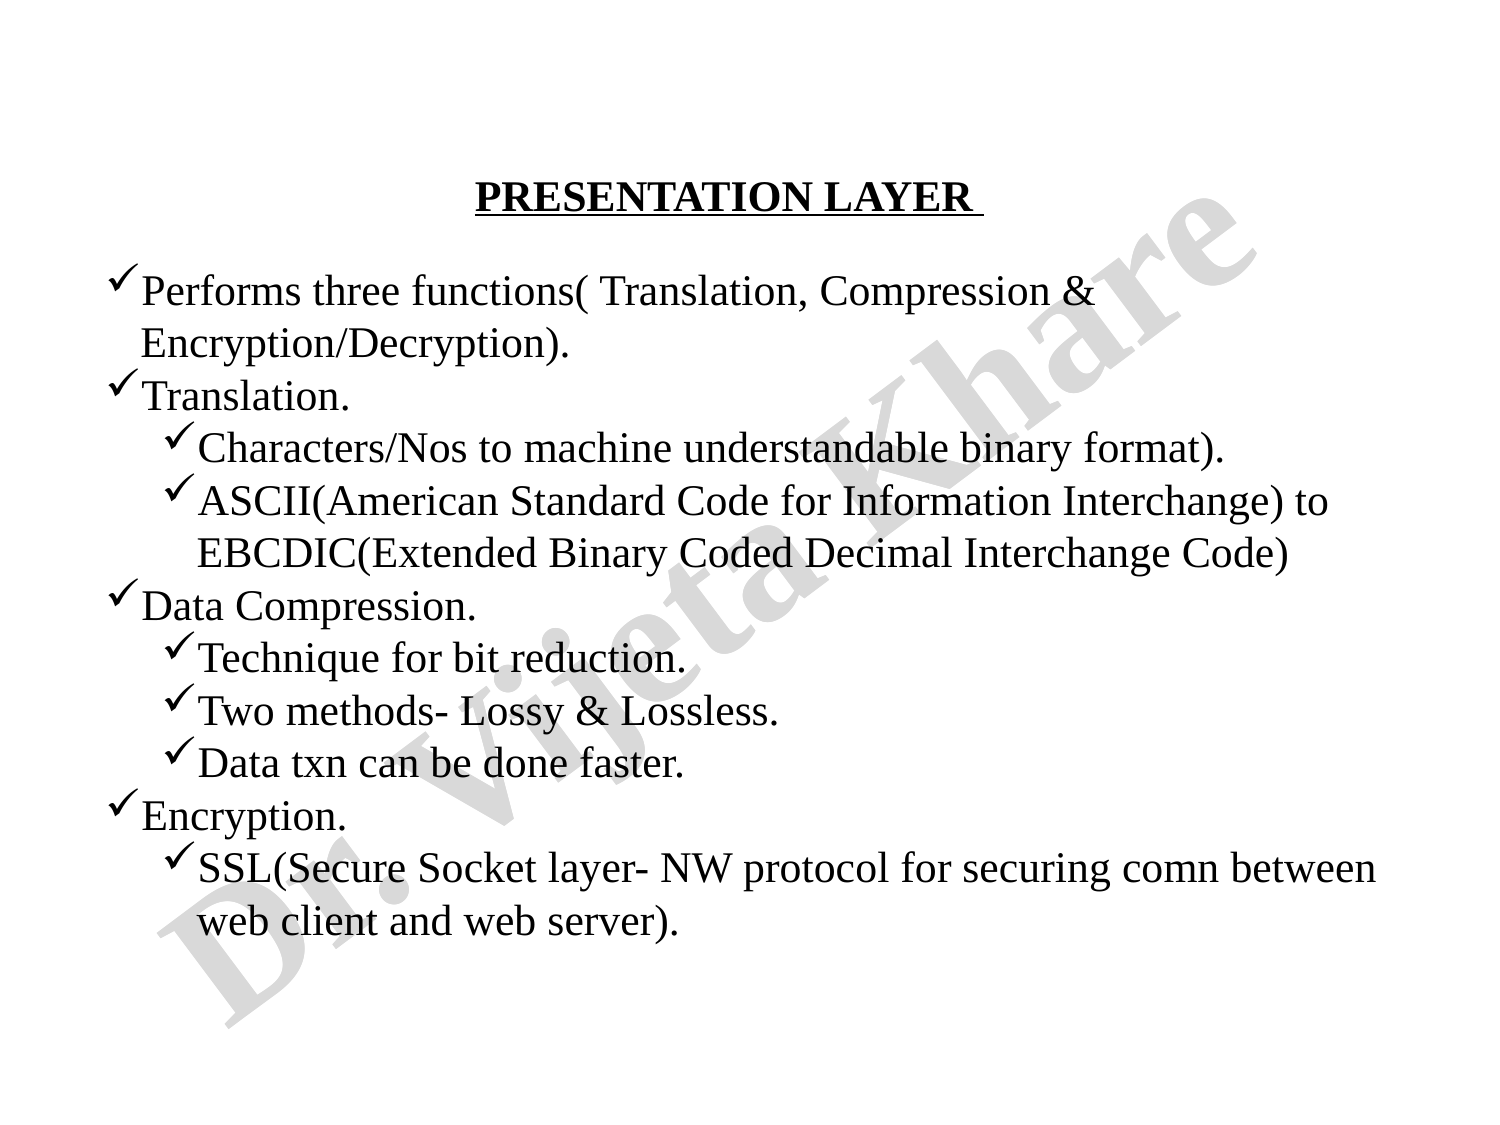

PRESENTATION LAYER
Performs three functions( Translation, Compression & Encryption/Decryption).
Translation.
Characters/Nos to machine understandable binary format).
ASCII(American Standard Code for Information Interchange) to EBCDIC(Extended Binary Coded Decimal Interchange Code)
Data Compression.
Technique for bit reduction.
Two methods- Lossy & Lossless.
Data txn can be done faster.
Encryption.
SSL(Secure Socket layer- NW protocol for securing comn between web client and web server).